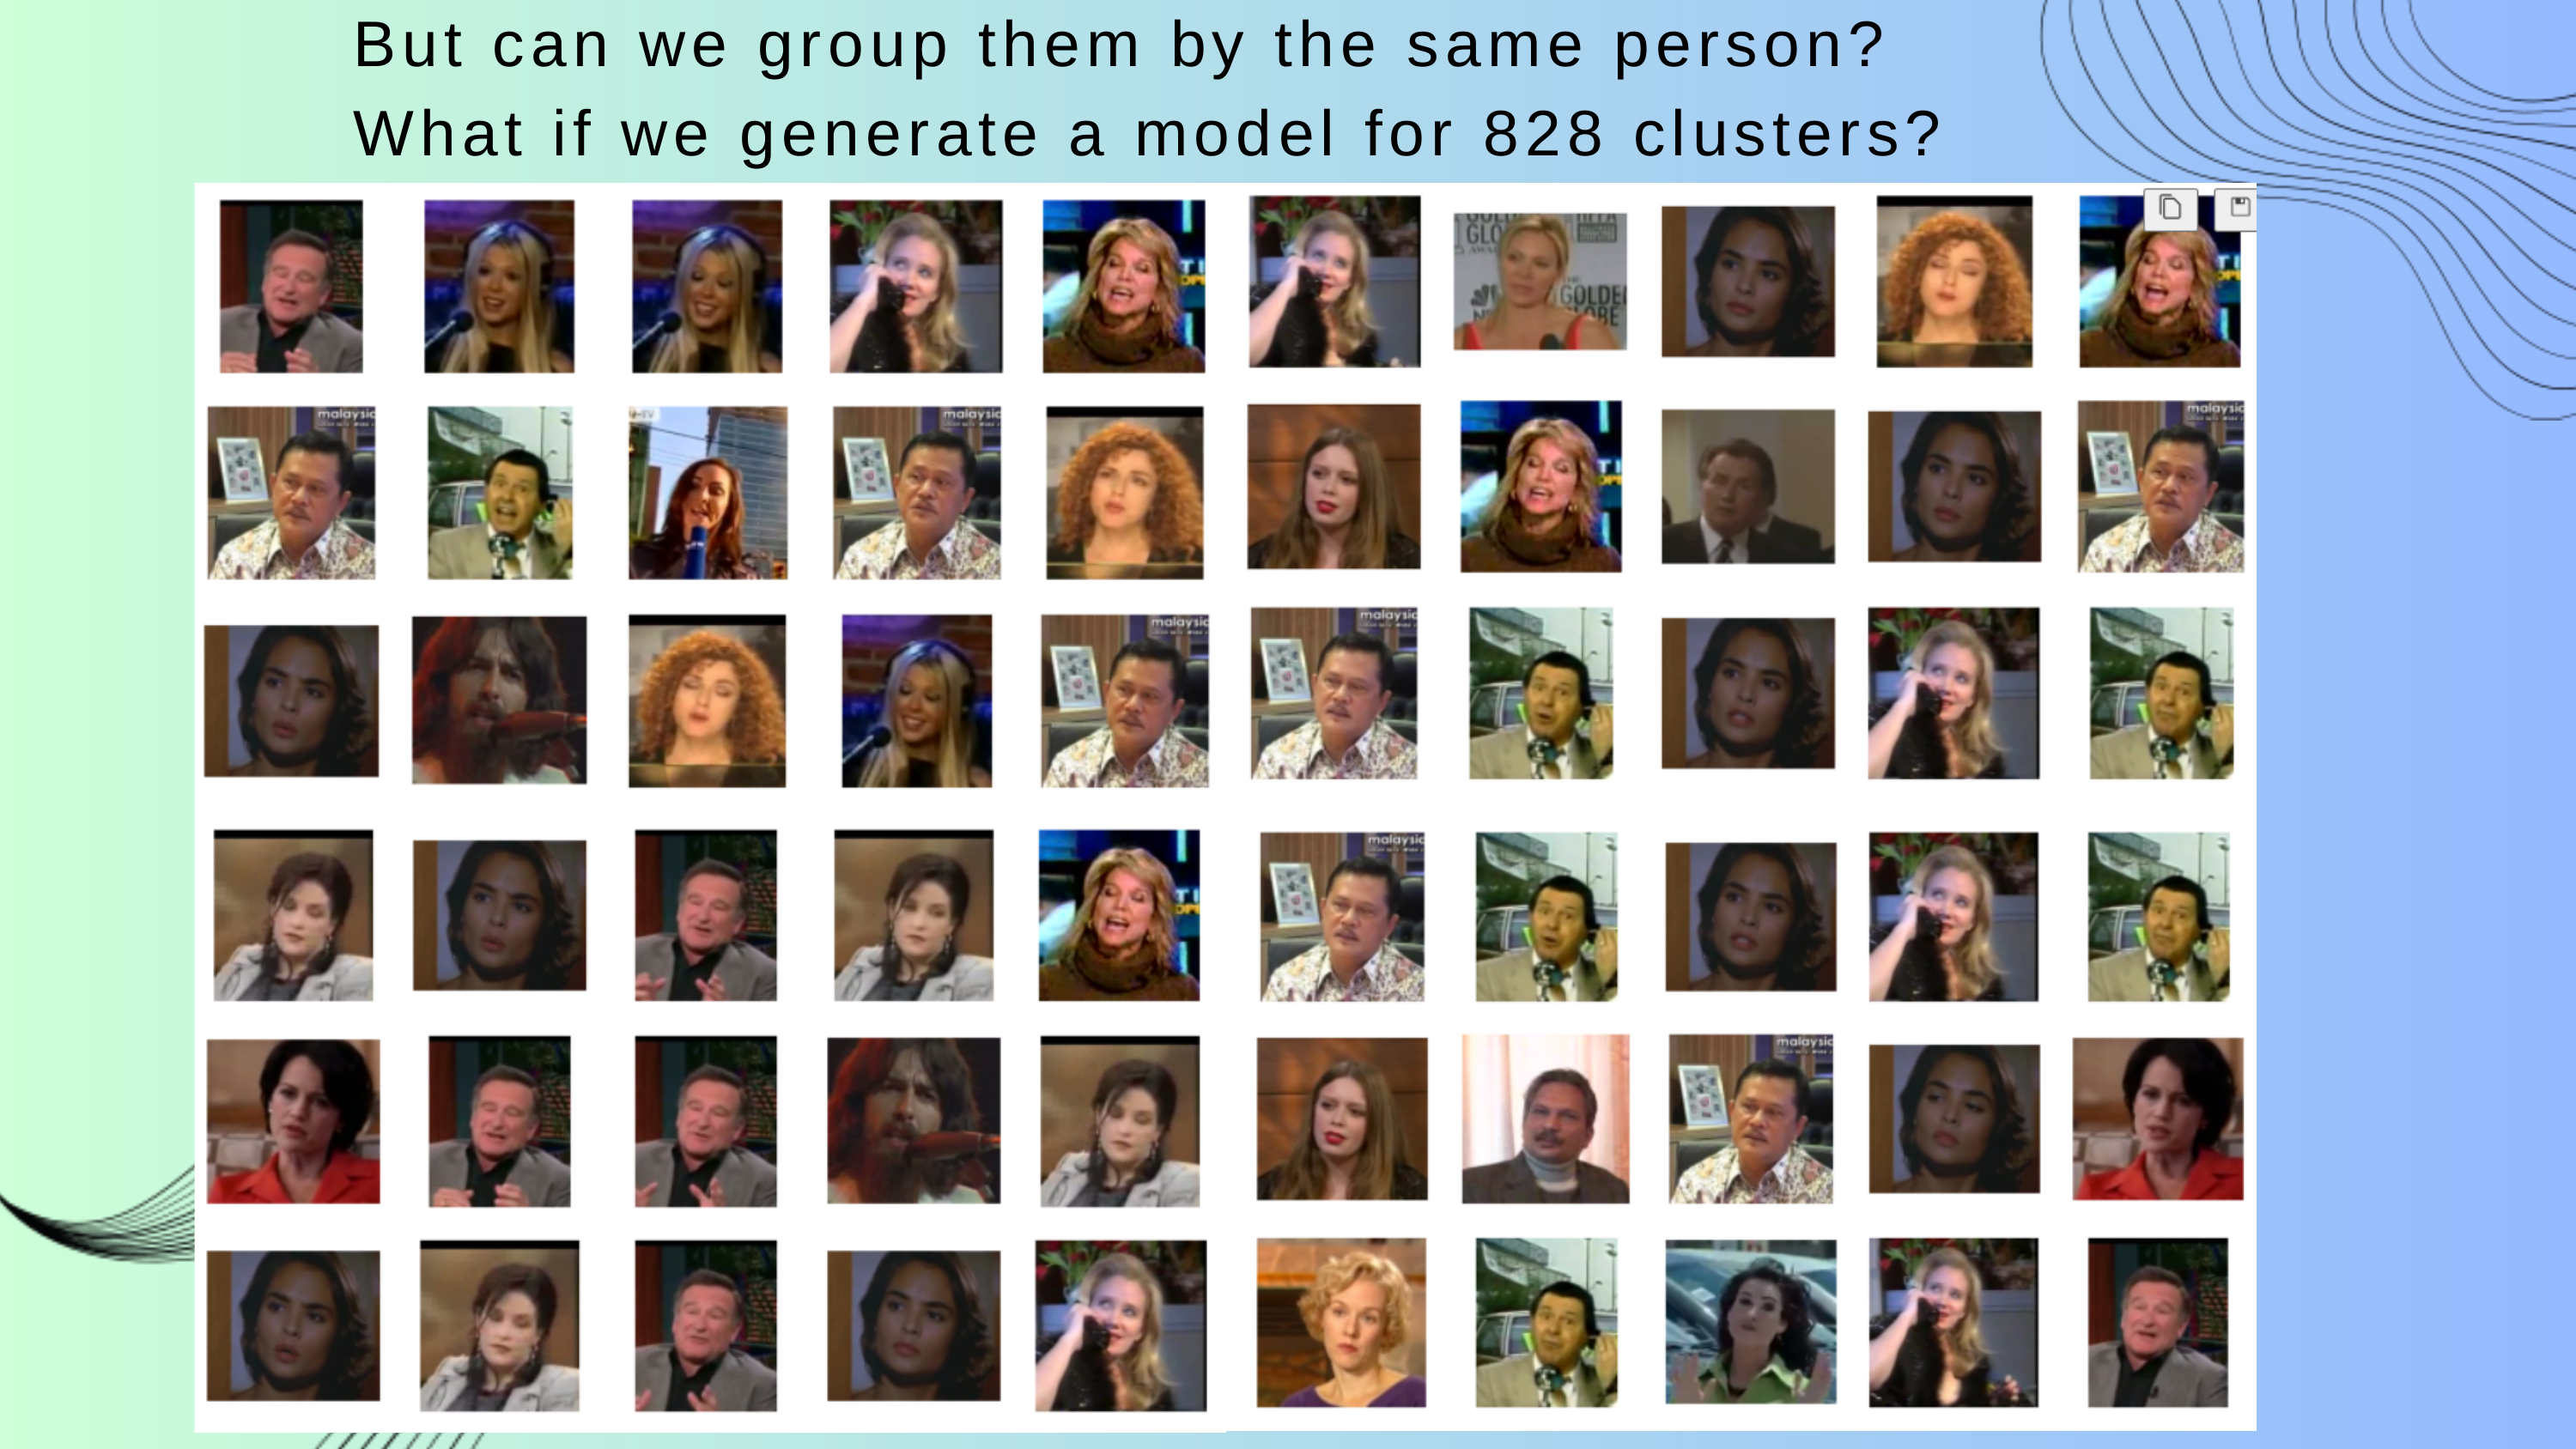

But can we group them by the same person?
What if we generate a model for 828 clusters?